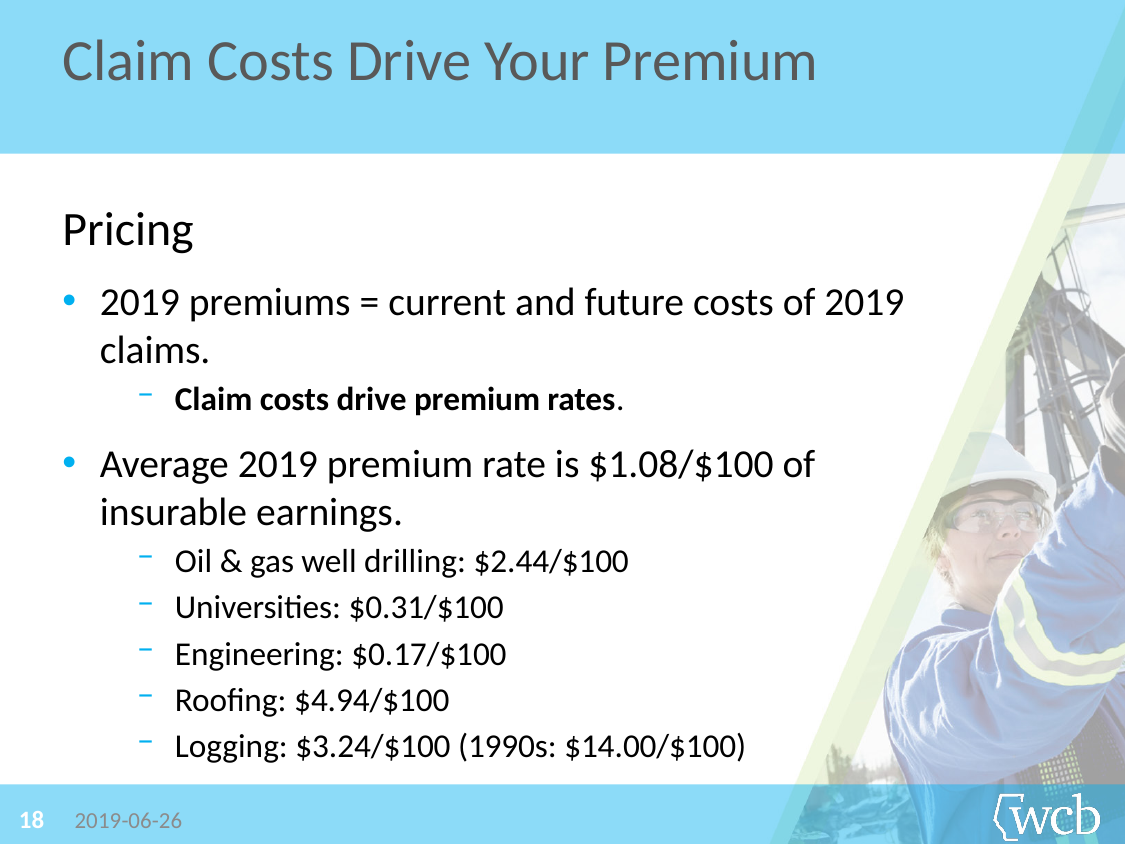

Claim Costs Drive Your Premium
Pricing
2019 premiums = current and future costs of 2019 claims.
Claim costs drive premium rates.
Average 2019 premium rate is $1.08/$100 of
insurable earnings.
Oil & gas well drilling: $2.44/$100
Universities: $0.31/$100
Engineering: $0.17/$100
Roofing: $4.94/$100
Logging: $3.24/$100 (1990s: $14.00/$100)

18
2019-06-26